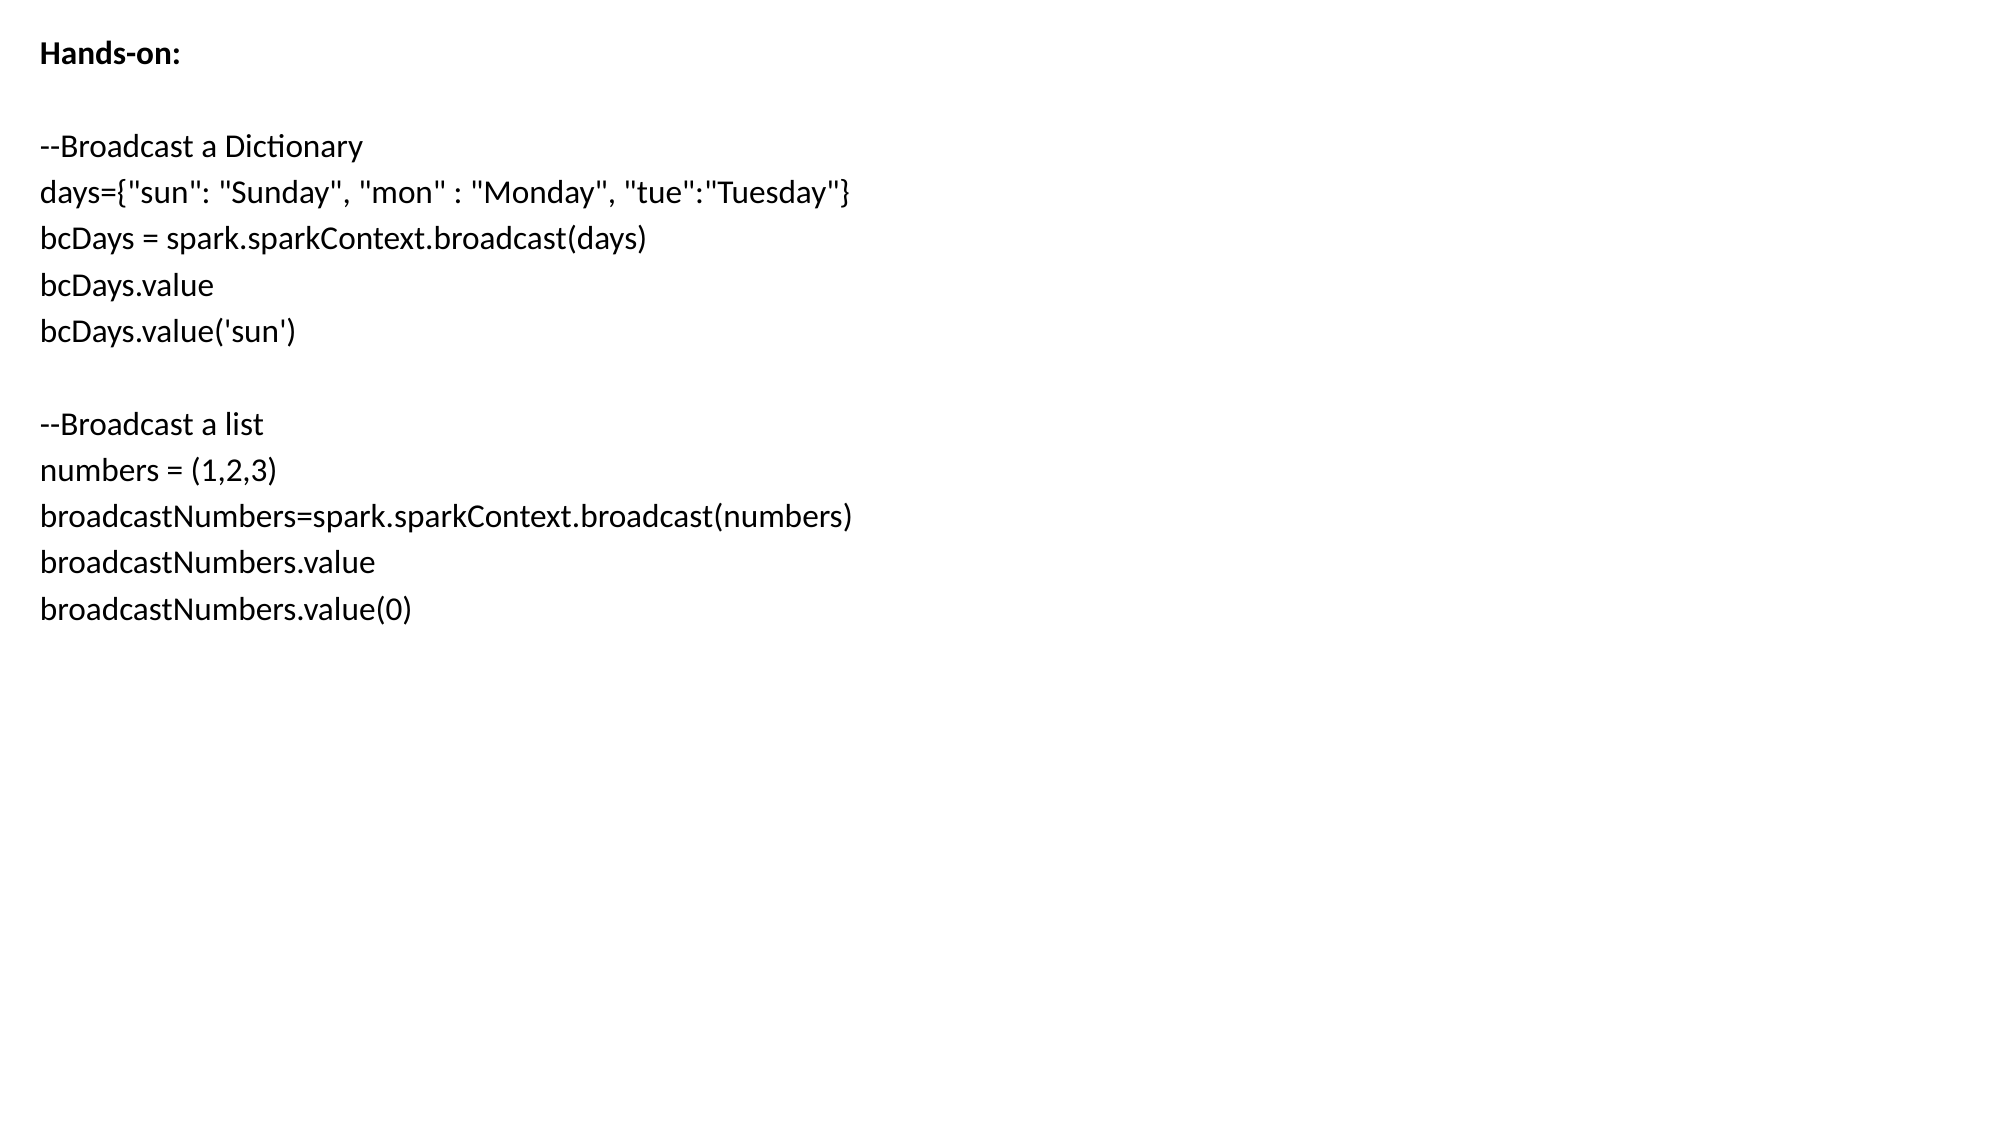

Hands-on:

--Broadcast a Dictionary
days={"sun": "Sunday", "mon" : "Monday", "tue":"Tuesday"}
bcDays = spark.sparkContext.broadcast(days)
bcDays.value
bcDays.value('sun')

--Broadcast a list
numbers = (1,2,3)
broadcastNumbers=spark.sparkContext.broadcast(numbers)
broadcastNumbers.value
broadcastNumbers.value(0)